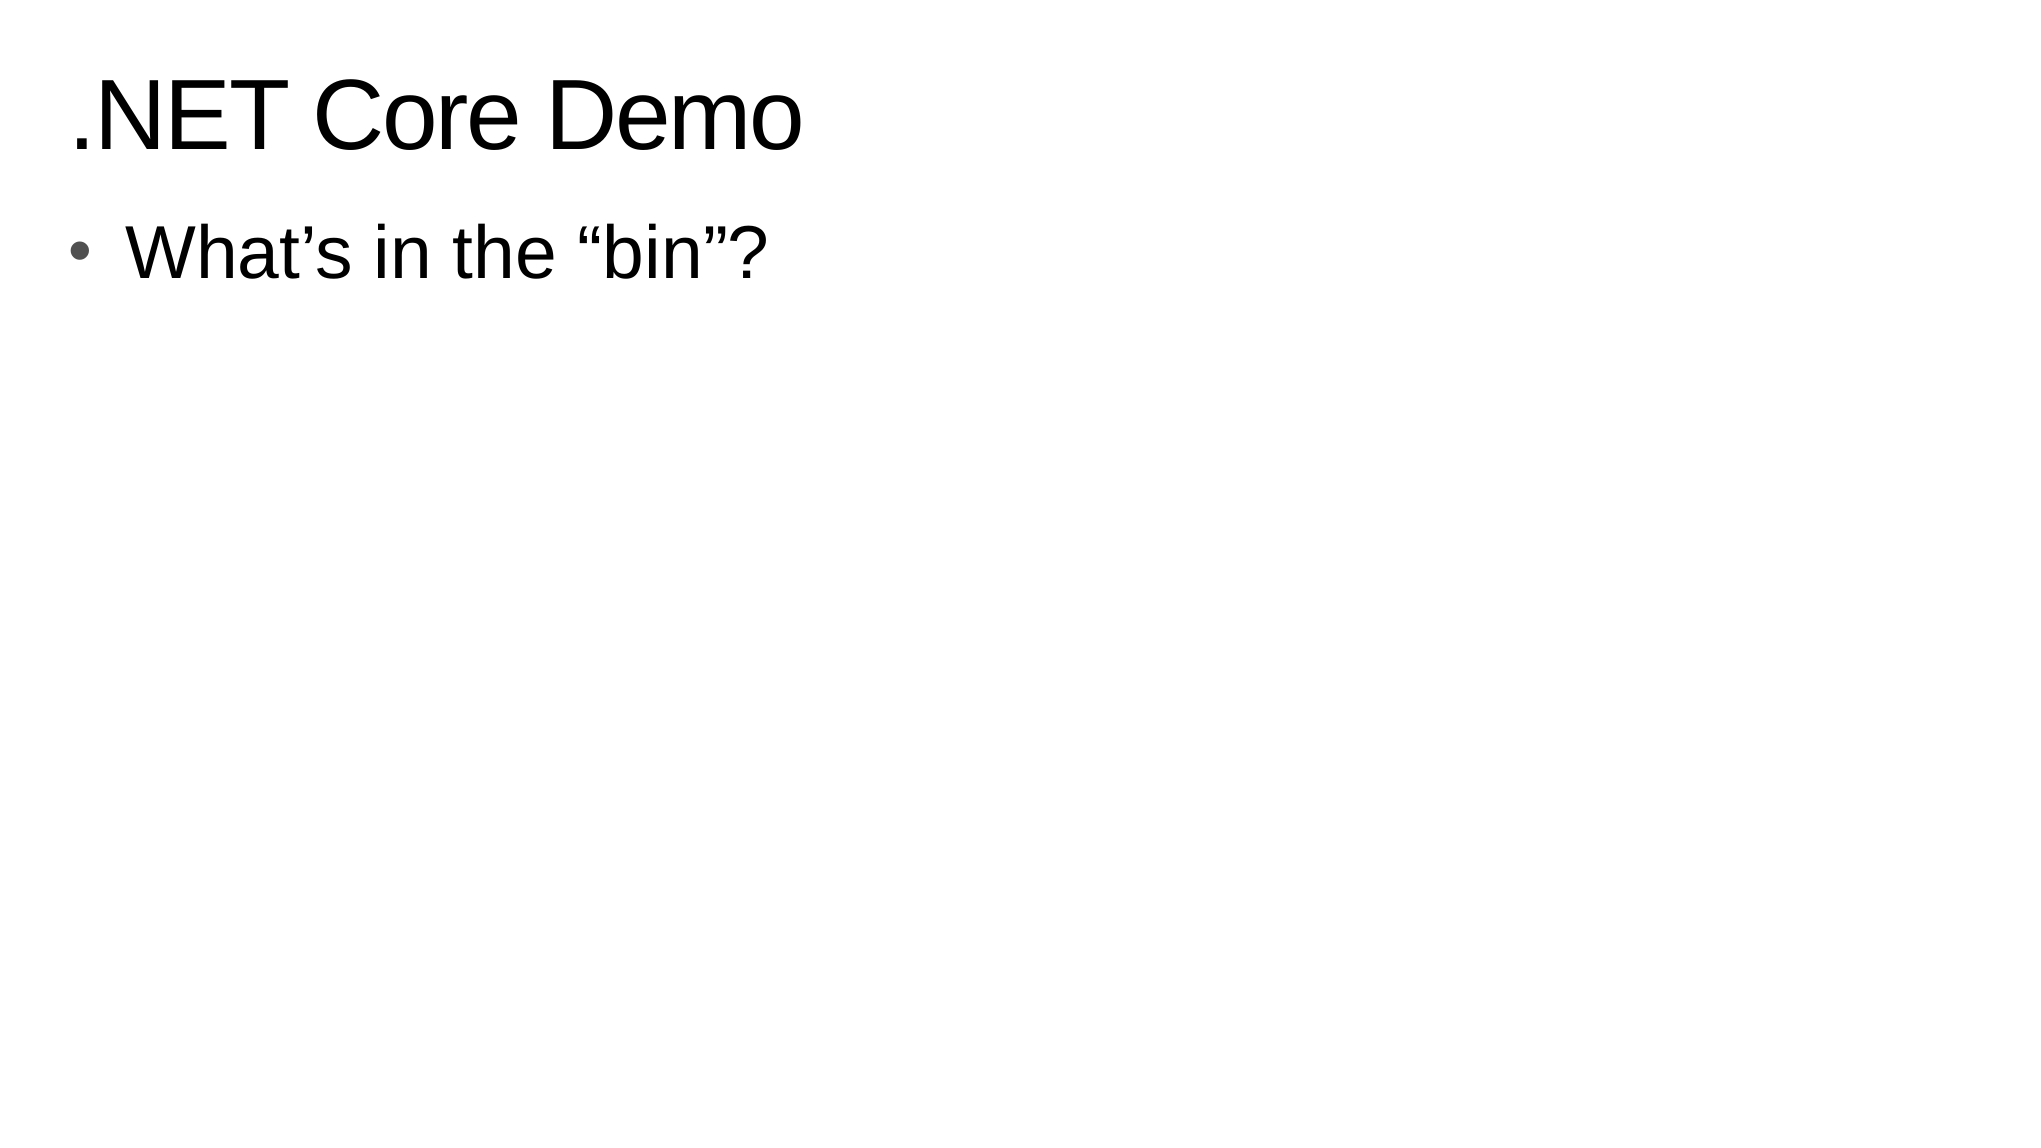

# .NET Core Demo
What’s in the “bin”?